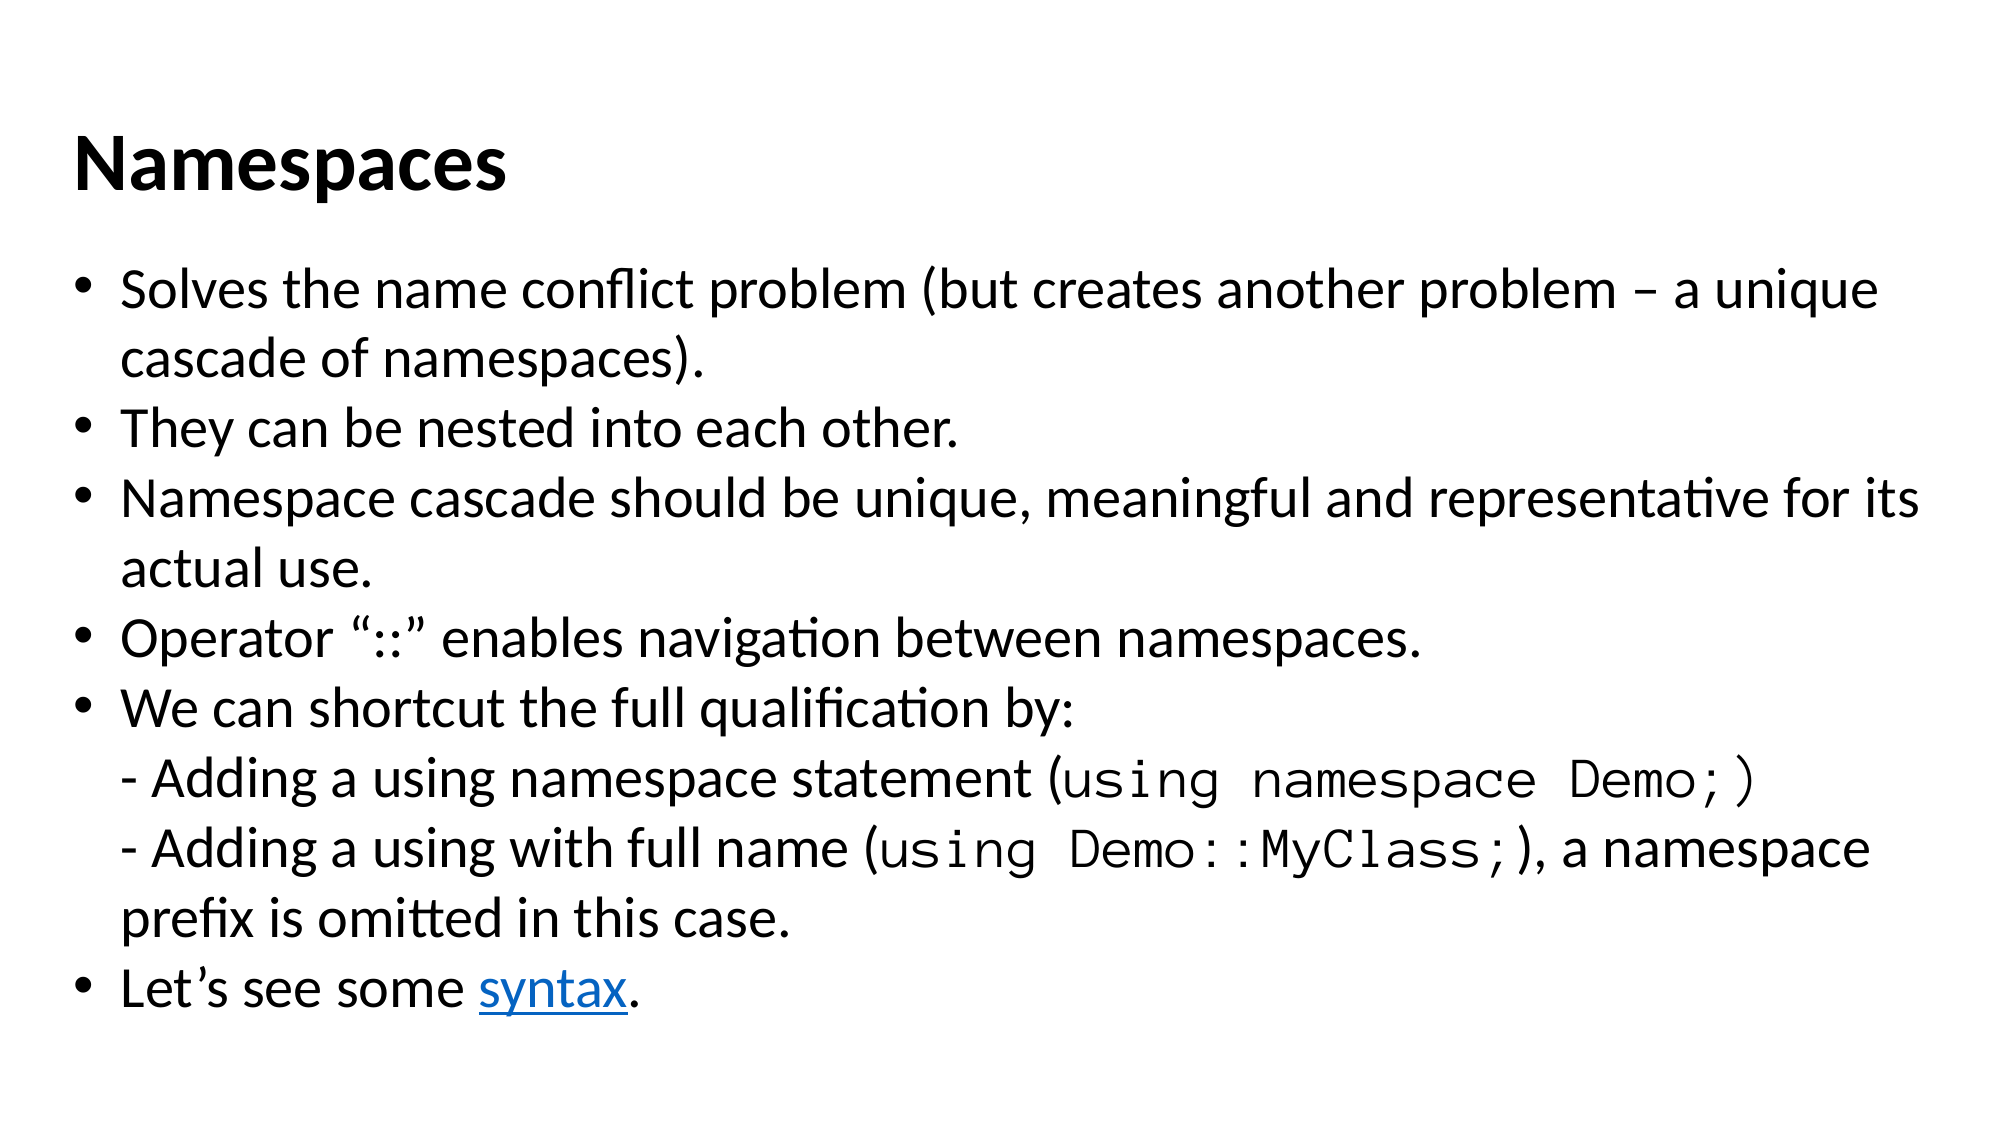

Namespaces
Solves the name conflict problem (but creates another problem – a unique cascade of namespaces).
They can be nested into each other.
Namespace cascade should be unique, meaningful and representative for its actual use.
Operator “::” enables navigation between namespaces.
We can shortcut the full qualification by:
- Adding a using namespace statement (using namespace Demo;)
- Adding a using with full name (using Demo::MyClass;), a namespace prefix is omitted in this case.
Let’s see some syntax.